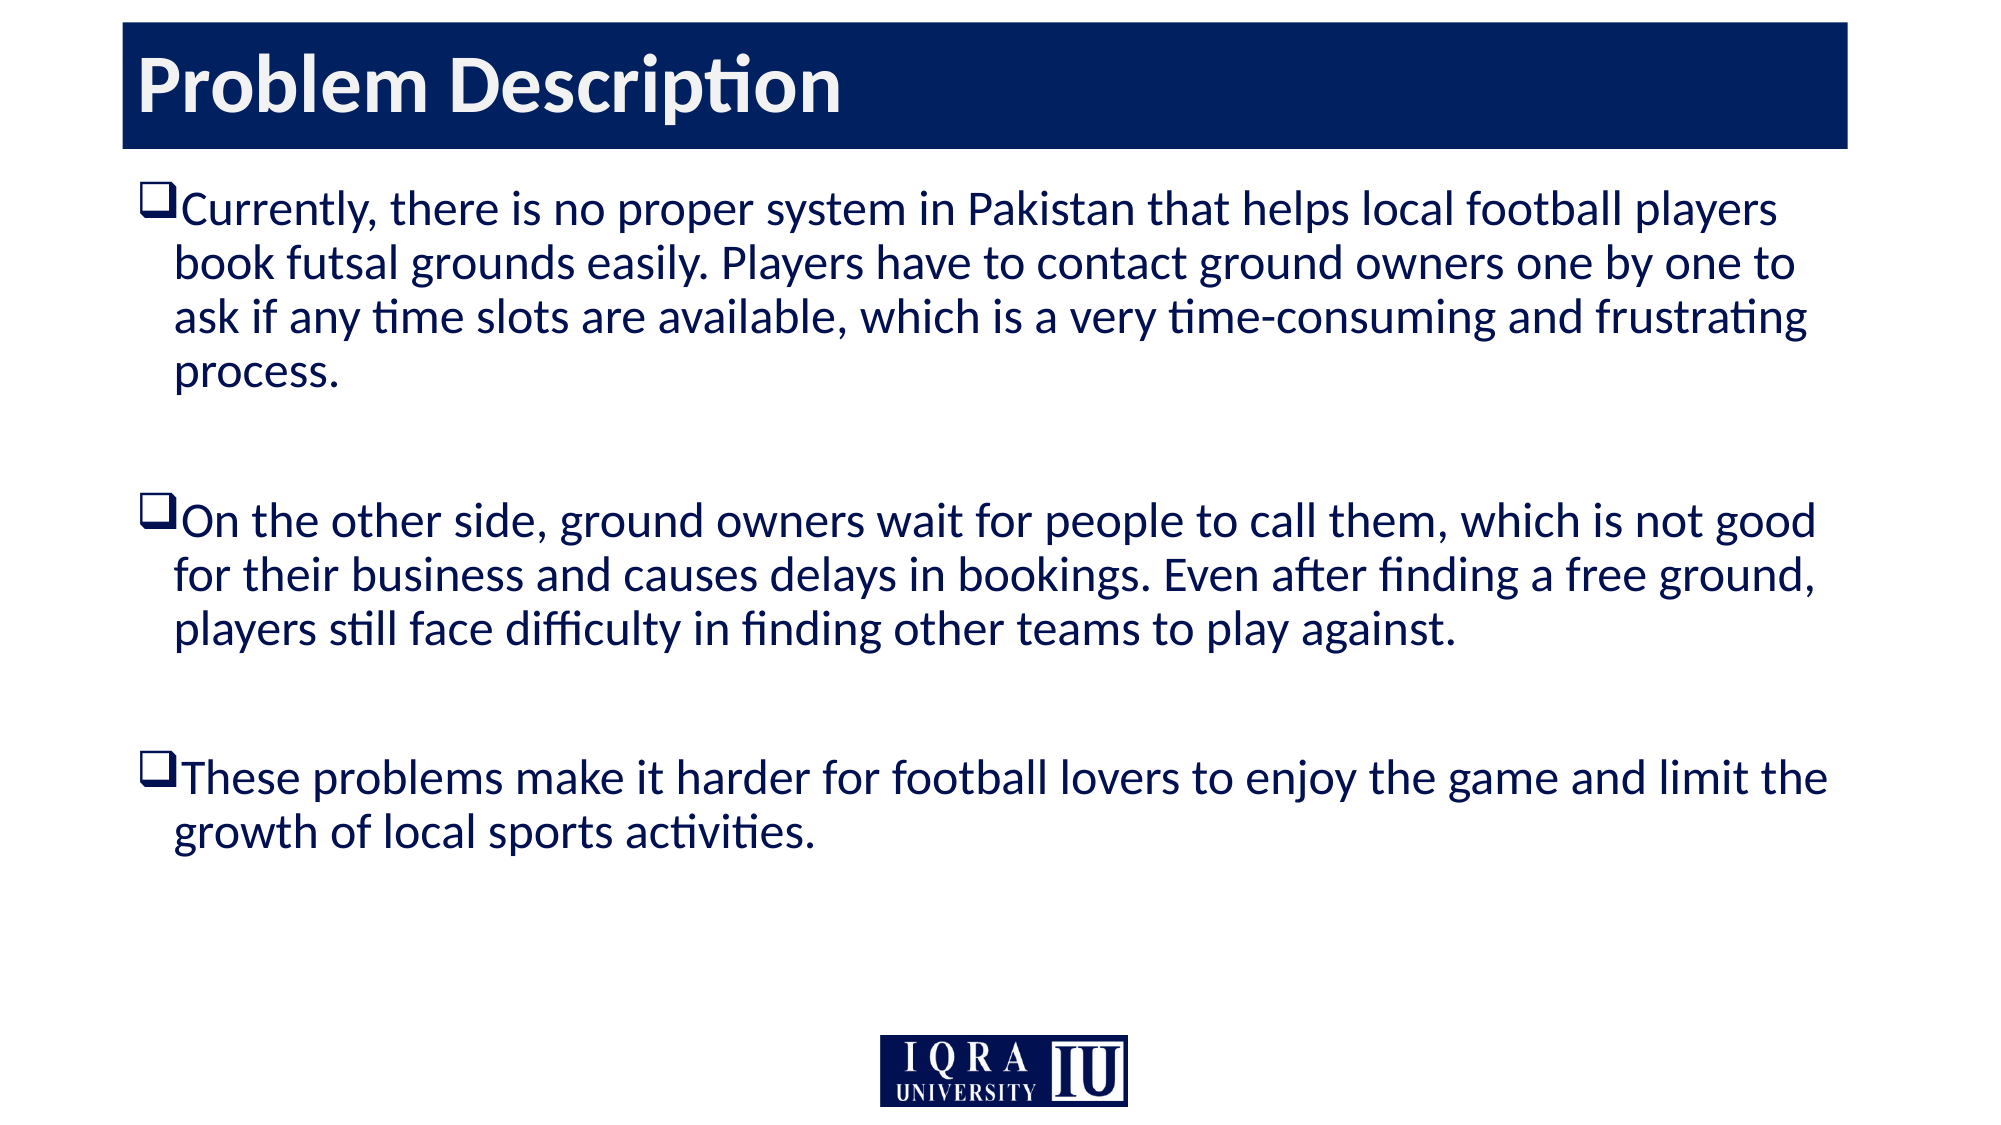

# Problem Description
Currently, there is no proper system in Pakistan that helps local football players book futsal grounds easily. Players have to contact ground owners one by one to ask if any time slots are available, which is a very time-consuming and frustrating process.

On the other side, ground owners wait for people to call them, which is not good for their business and causes delays in bookings. Even after finding a free ground, players still face difficulty in finding other teams to play against.

These problems make it harder for football lovers to enjoy the game and limit the growth of local sports activities.

4